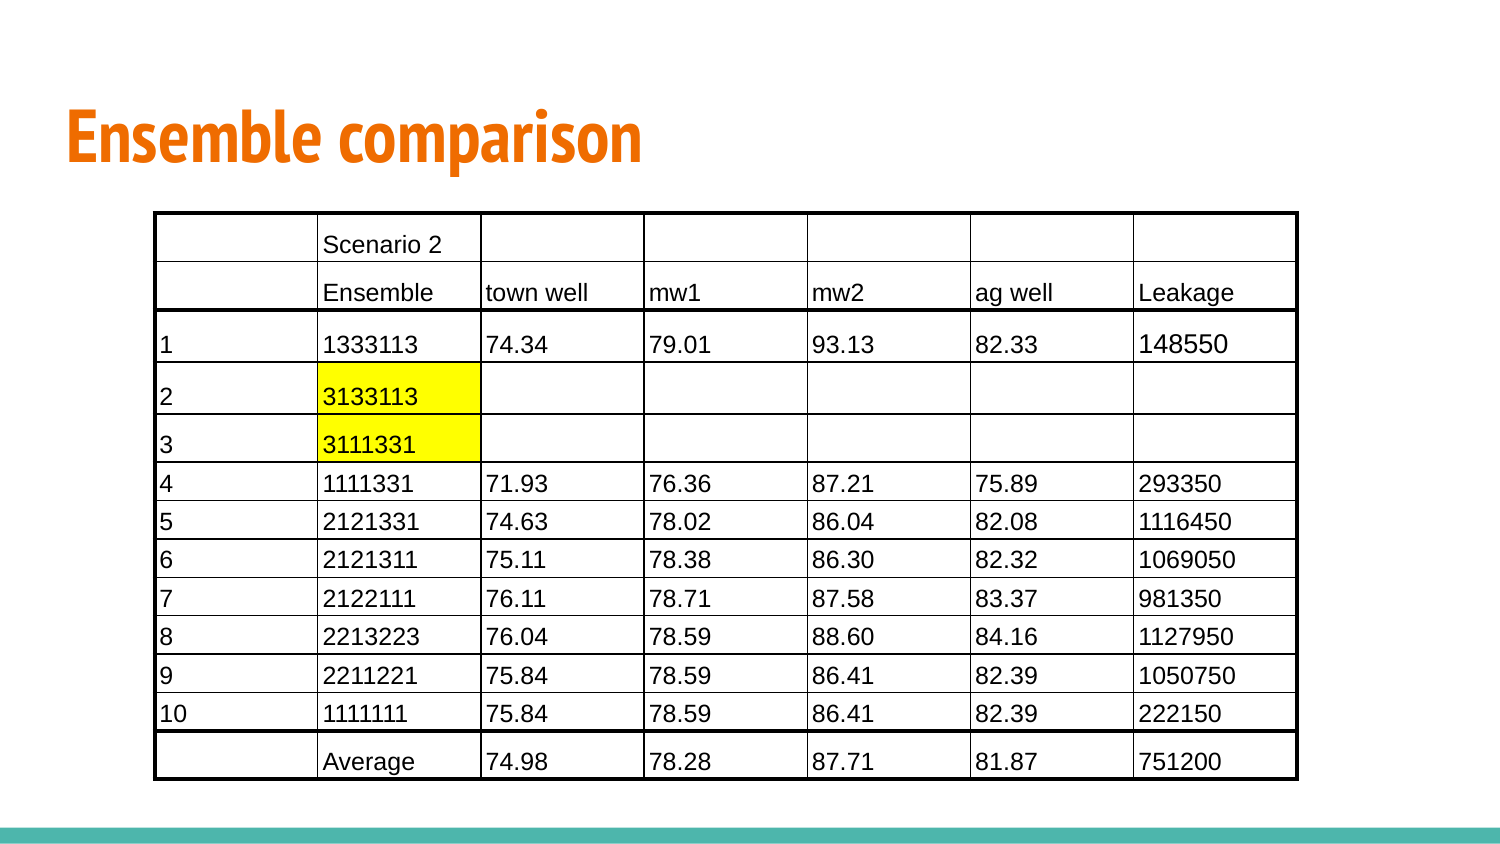

# Ensemble comparison
|  | Scenario 2 |  |  |  |  |  |
| --- | --- | --- | --- | --- | --- | --- |
|  | Ensemble | town well | mw1 | mw2 | ag well | Leakage |
| 1 | 1333113 | 74.34 | 79.01 | 93.13 | 82.33 | 148550 |
| 2 | 3133113 |  |  |  |  |  |
| 3 | 3111331 |  |  |  |  |  |
| 4 | 1111331 | 71.93 | 76.36 | 87.21 | 75.89 | 293350 |
| 5 | 2121331 | 74.63 | 78.02 | 86.04 | 82.08 | 1116450 |
| 6 | 2121311 | 75.11 | 78.38 | 86.30 | 82.32 | 1069050 |
| 7 | 2122111 | 76.11 | 78.71 | 87.58 | 83.37 | 981350 |
| 8 | 2213223 | 76.04 | 78.59 | 88.60 | 84.16 | 1127950 |
| 9 | 2211221 | 75.84 | 78.59 | 86.41 | 82.39 | 1050750 |
| 10 | 1111111 | 75.84 | 78.59 | 86.41 | 82.39 | 222150 |
|  | Average | 74.98 | 78.28 | 87.71 | 81.87 | 751200 |